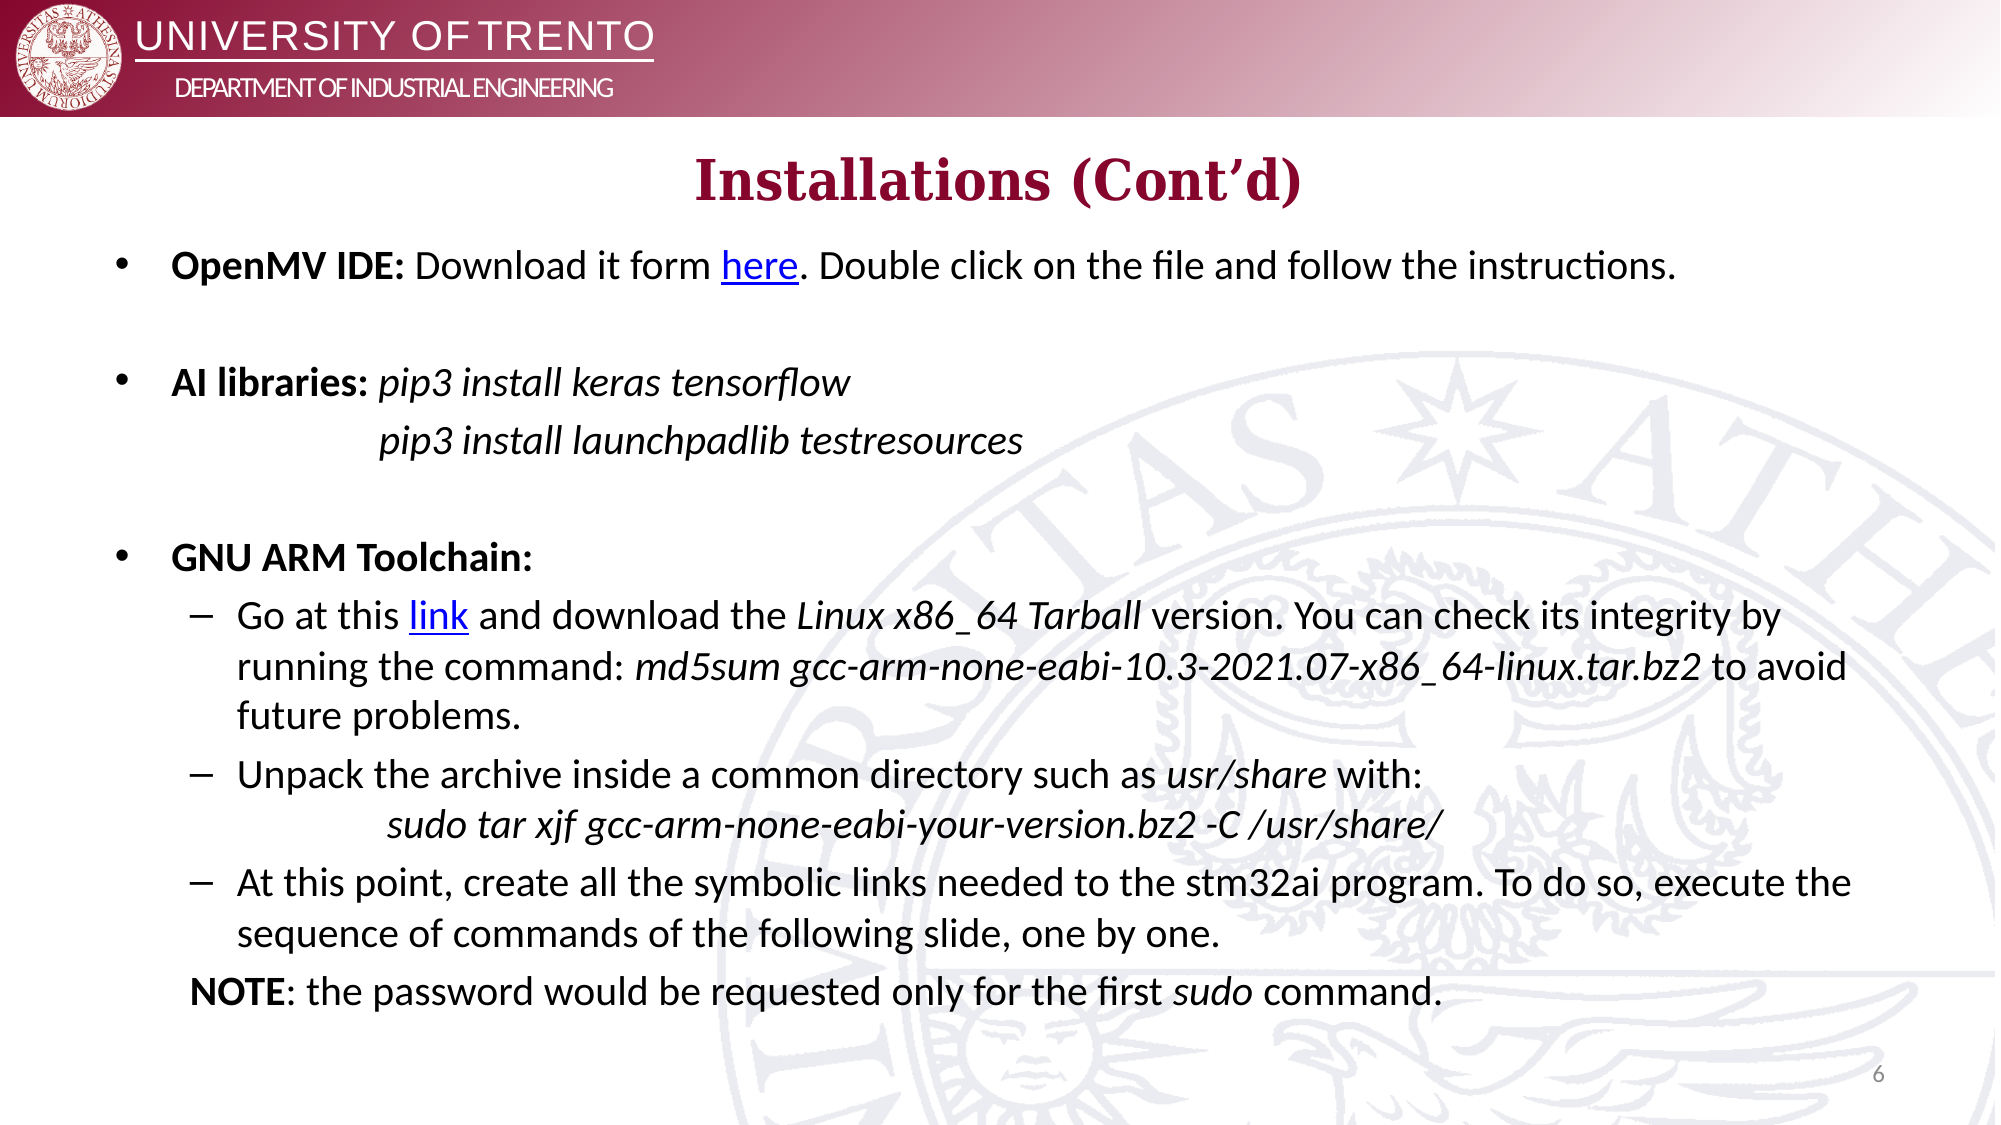

# Installations (Cont’d)
OpenMV IDE: Download it form here. Double click on the file and follow the instructions.

AI libraries: pip3 install keras tensorflow
	            pip3 install launchpadlib testresources

GNU ARM Toolchain:
Go at this link and download the Linux x86_64 Tarball version. You can check its integrity by running the command: md5sum gcc-arm-none-eabi-10.3-2021.07-x86_64-linux.tar.bz2 to avoid future problems.
Unpack the archive inside a common directory such as usr/share with:
	sudo tar xjf gcc-arm-none-eabi-your-version.bz2 -C /usr/share/
At this point, create all the symbolic links needed to the stm32ai program. To do so, execute the sequence of commands of the following slide, one by one.
NOTE: the password would be requested only for the first sudo command.
6